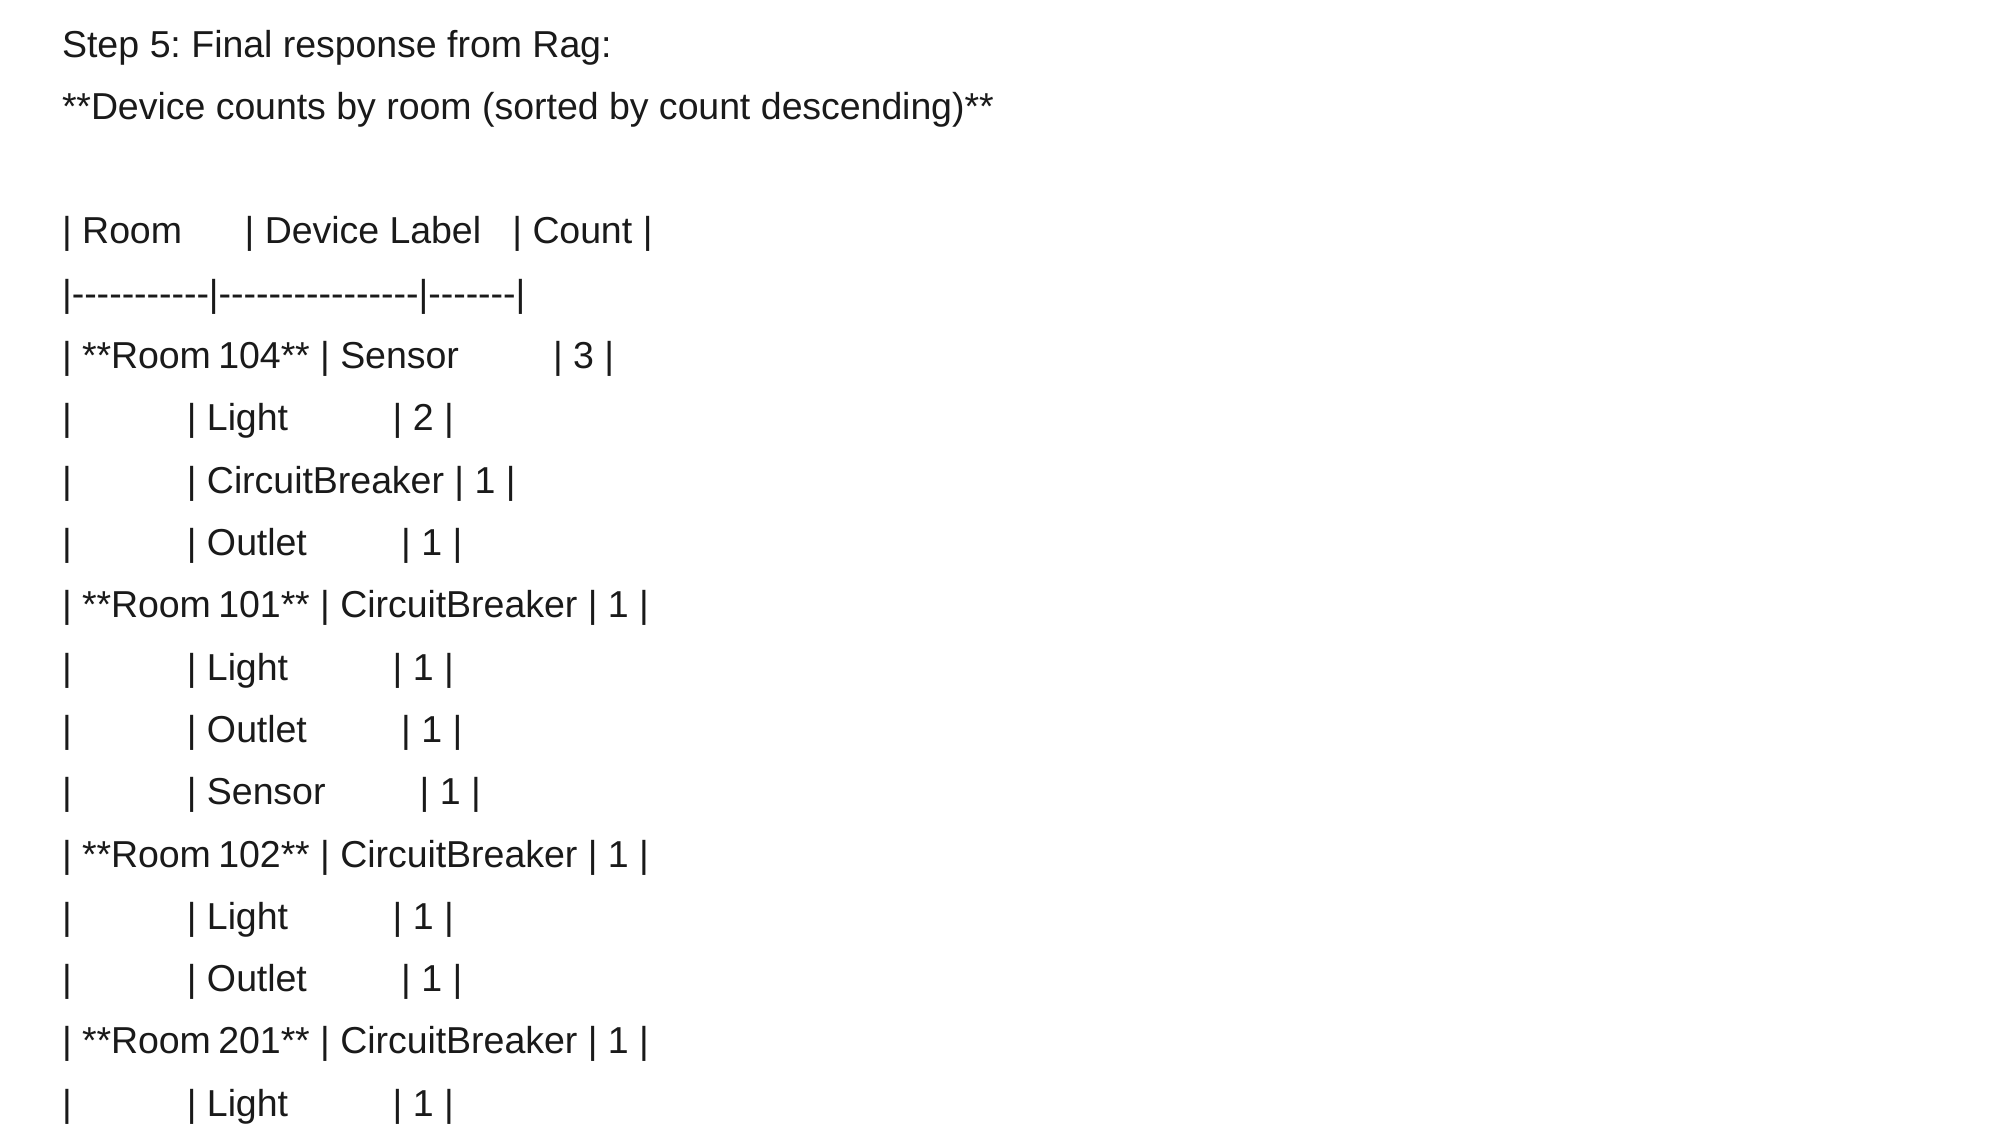

Step 5: Final response from Rag:
**Device counts by room (sorted by count descending)**

| Room      | Device Label   | Count |
|-----------|----------------|-------|
| **Room 104** | Sensor         | 3 |
|           | Light          | 2 |
|           | CircuitBreaker | 1 |
|           | Outlet         | 1 |
| **Room 101** | CircuitBreaker | 1 |
|           | Light          | 1 |
|           | Outlet         | 1 |
|           | Sensor         | 1 |
| **Room 102** | CircuitBreaker | 1 |
|           | Light          | 1 |
|           | Outlet         | 1 |
| **Room 201** | CircuitBreaker | 1 |
|           | Light          | 1 |
|           | Outlet         | 1 |
|           | Sensor         | 1 |

#